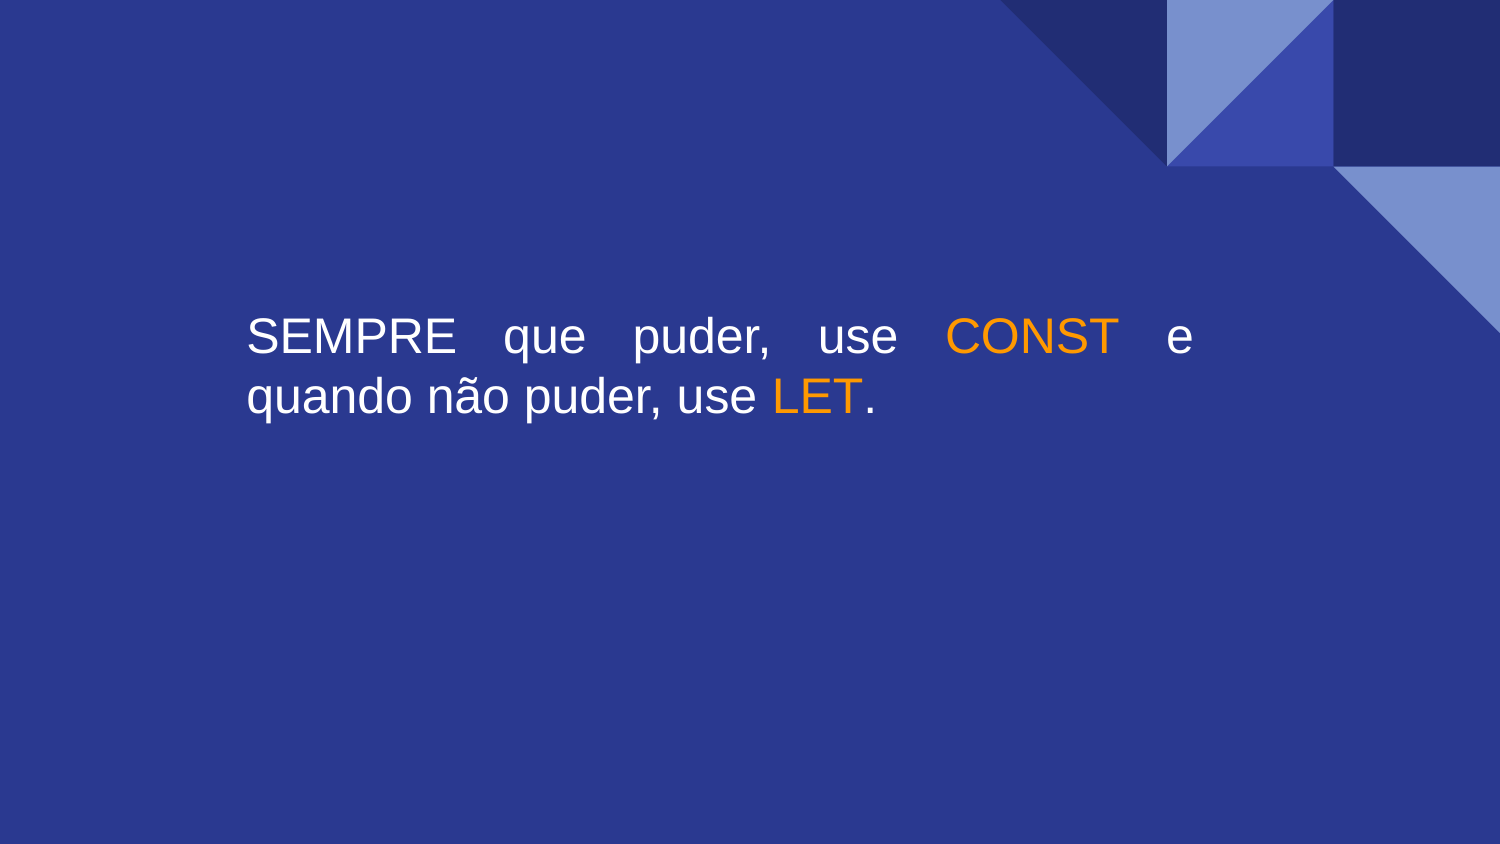

SEMPRE que puder, use CONST e quando não puder, use LET.